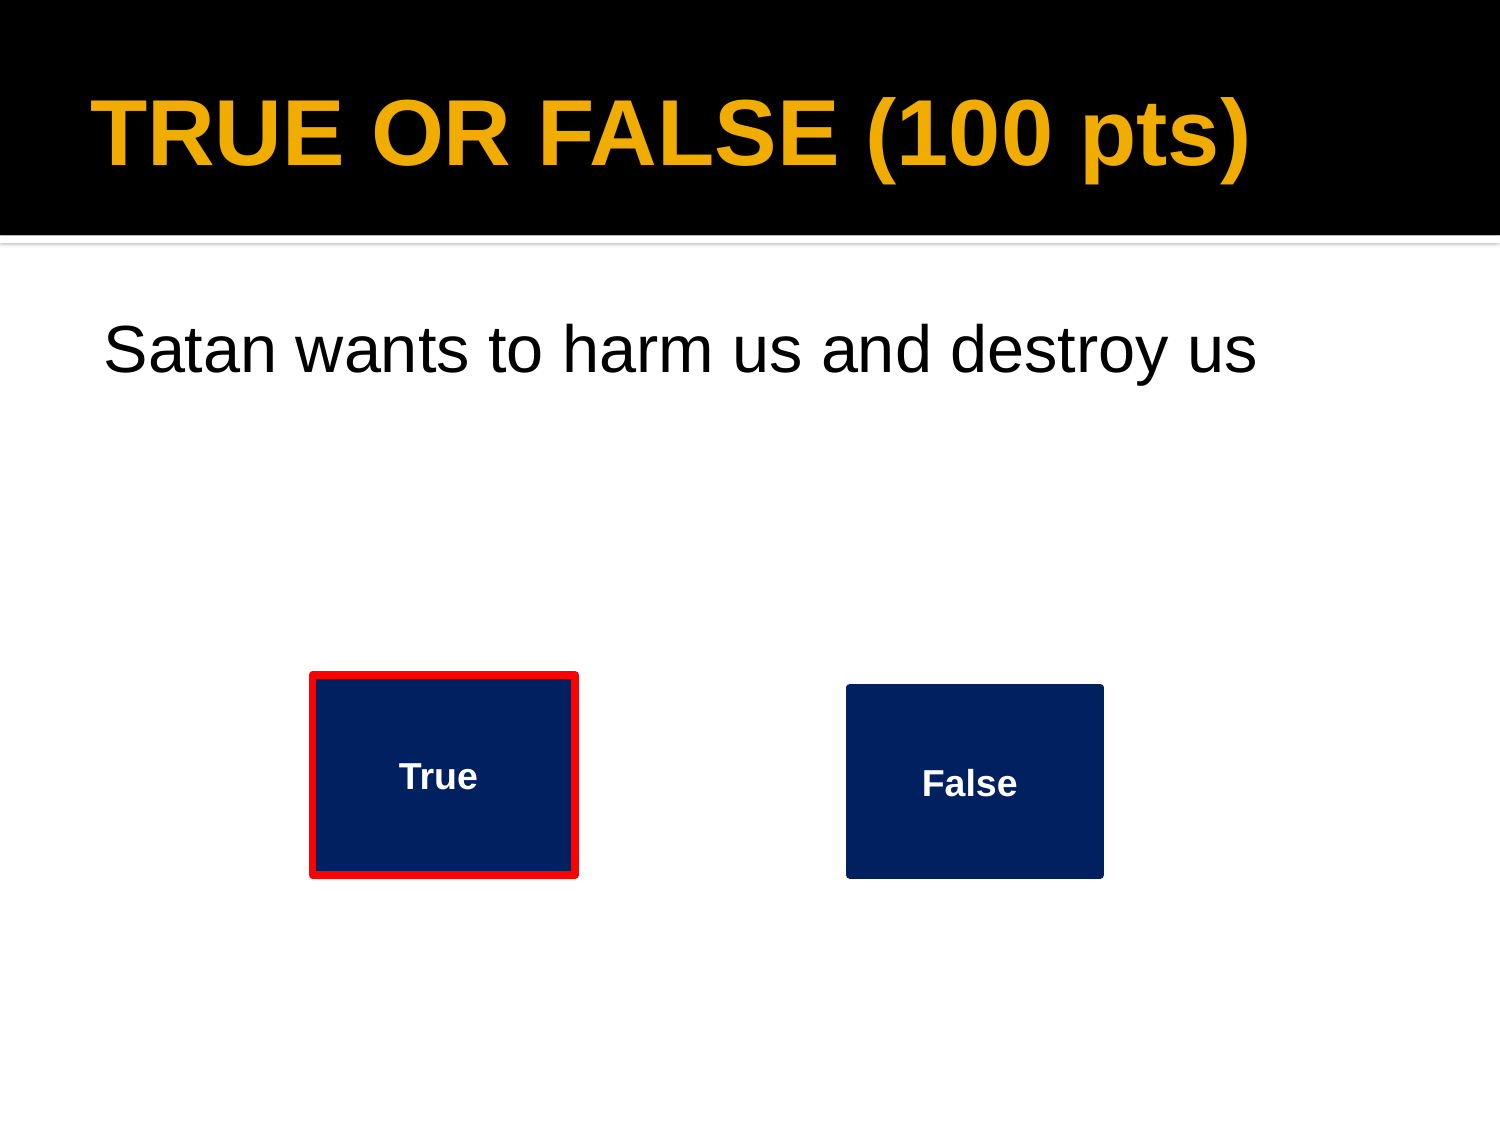

# TRUE OR FALSE (100 pts)
Satan wants to harm us and destroy us
True
False